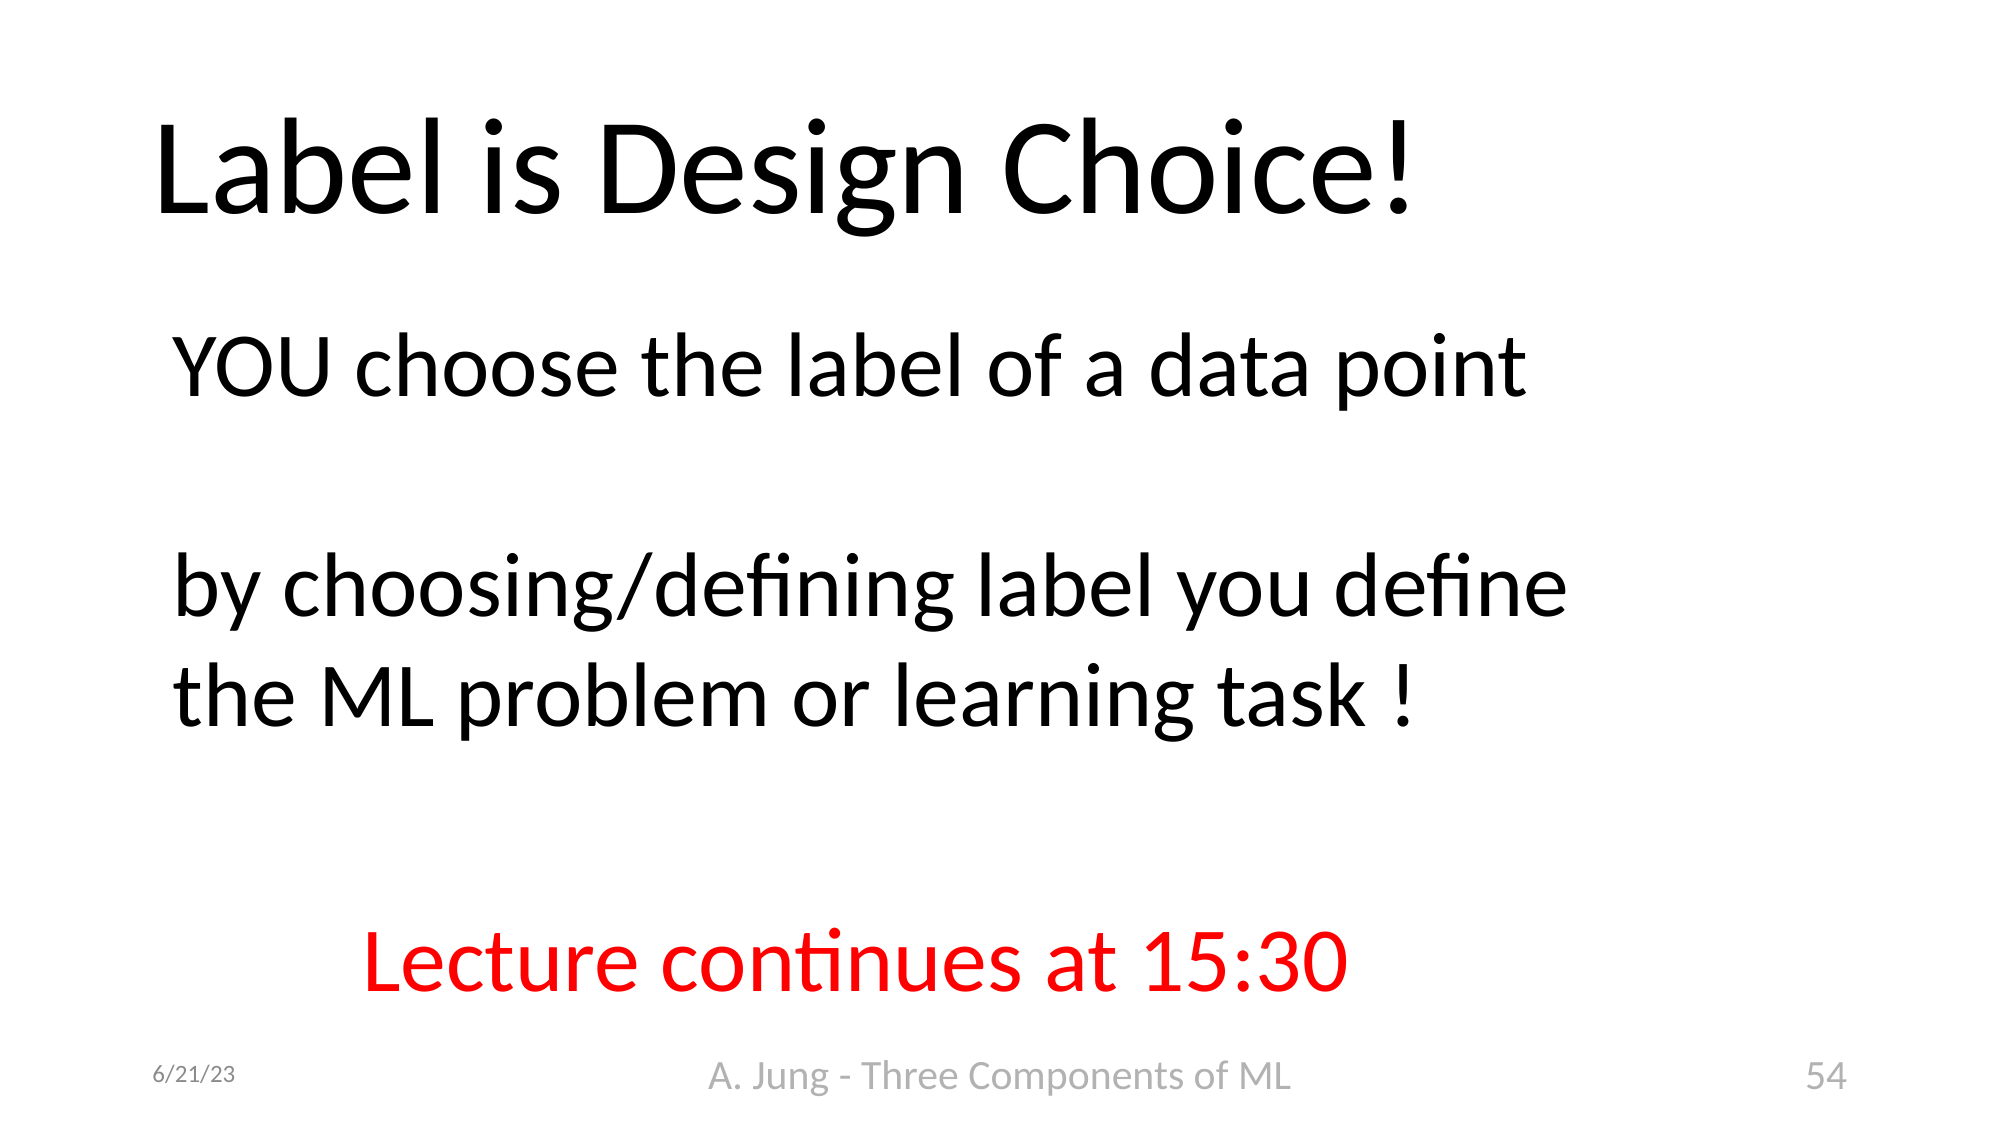

# Label is Design Choice!
YOU choose the label of a data point

by choosing/defining label you define
the ML problem or learning task !
Lecture continues at 15:30
6/21/23
A. Jung - Three Components of ML
54